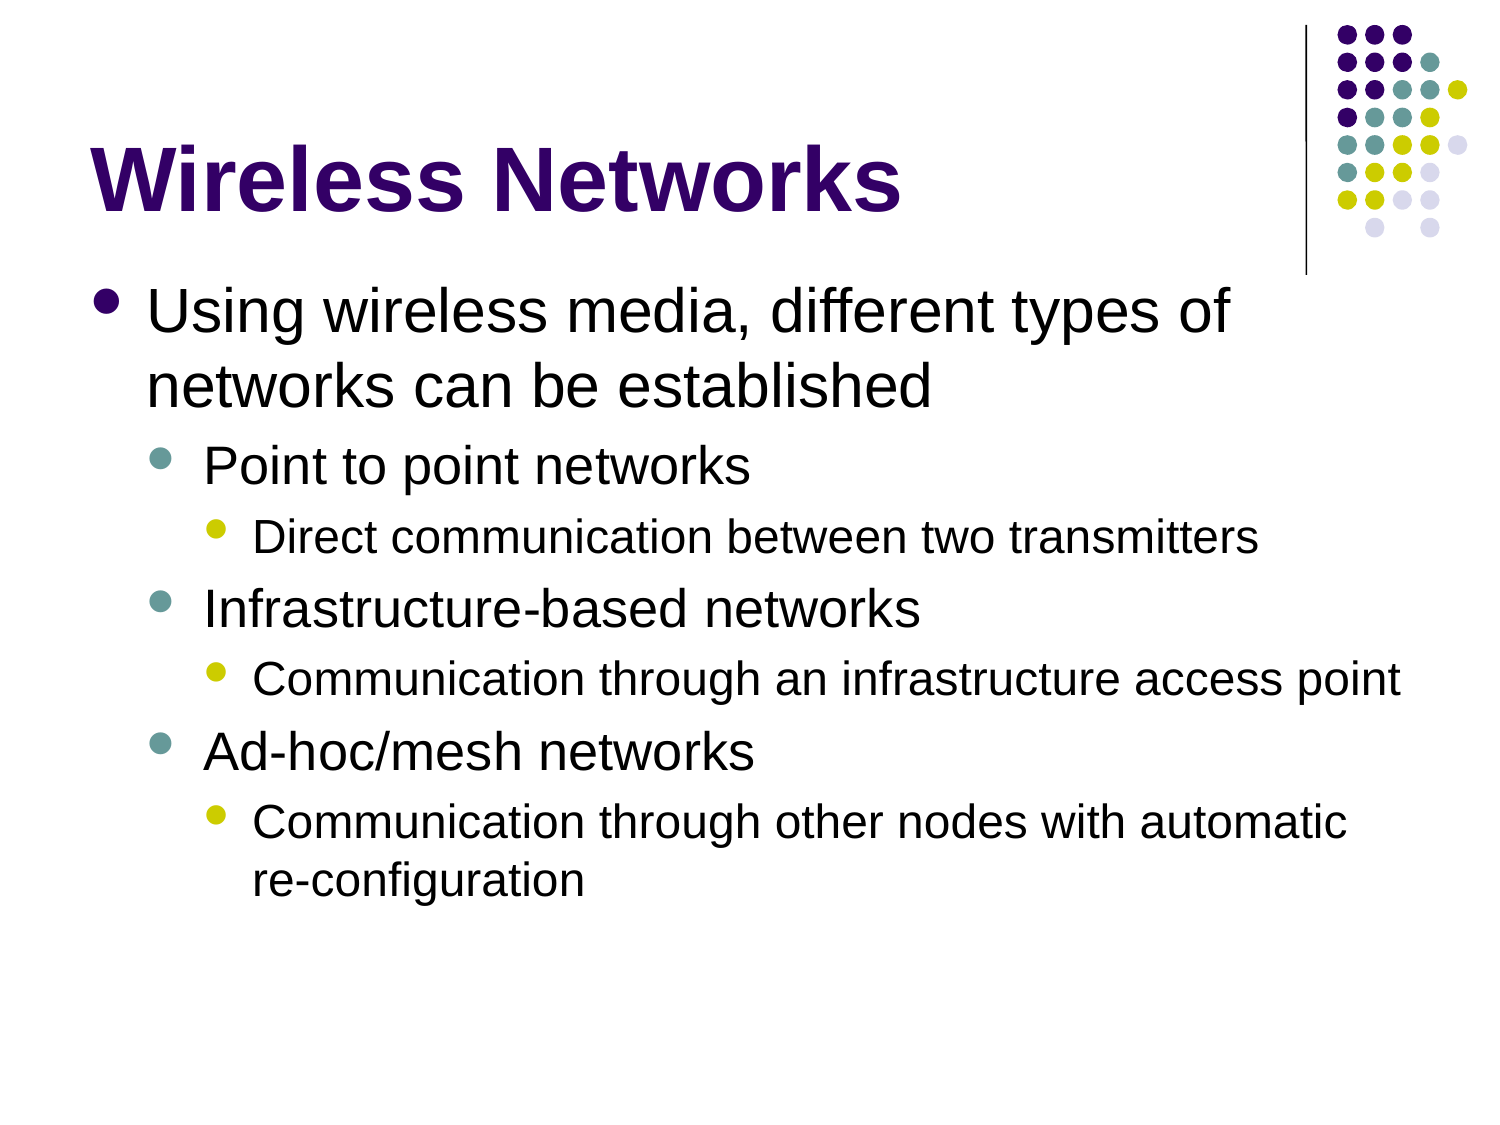

# Wireless Networks
Using wireless media, different types of networks can be established
Point to point networks
Direct communication between two transmitters
Infrastructure-based networks
Communication through an infrastructure access point
Ad-hoc/mesh networks
Communication through other nodes with automatic re-configuration